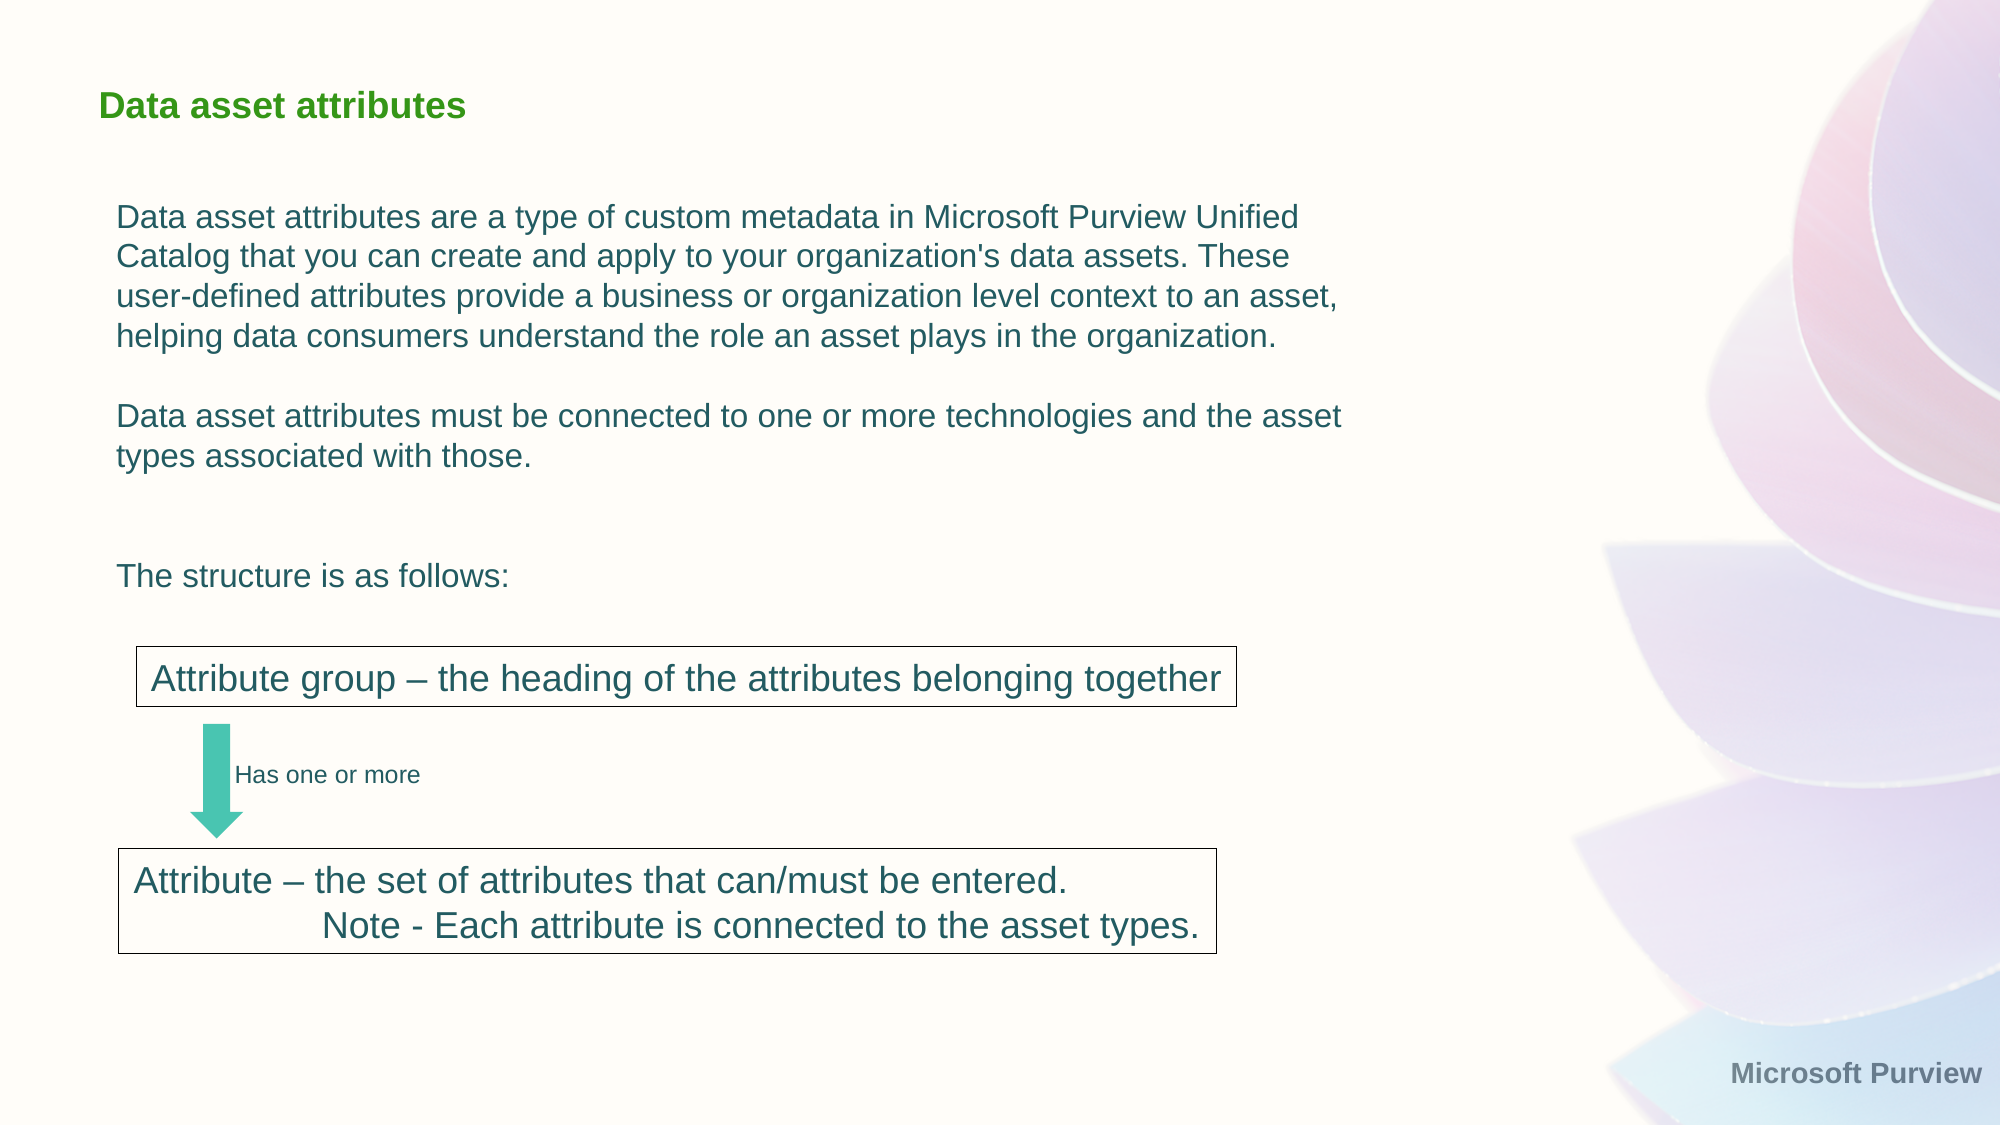

Data asset attributes
Data asset attributes are a type of custom metadata in Microsoft Purview Unified Catalog that you can create and apply to your organization's data assets. These user-defined attributes provide a business or organization level context to an asset, helping data consumers understand the role an asset plays in the organization.

Data asset attributes must be connected to one or more technologies and the asset types associated with those.

The structure is as follows:

Attribute group – the heading of the attributes belonging together

Has one or more
Attribute – the set of attributes that can/must be entered.
                  Note - Each attribute is connected to the asset types.